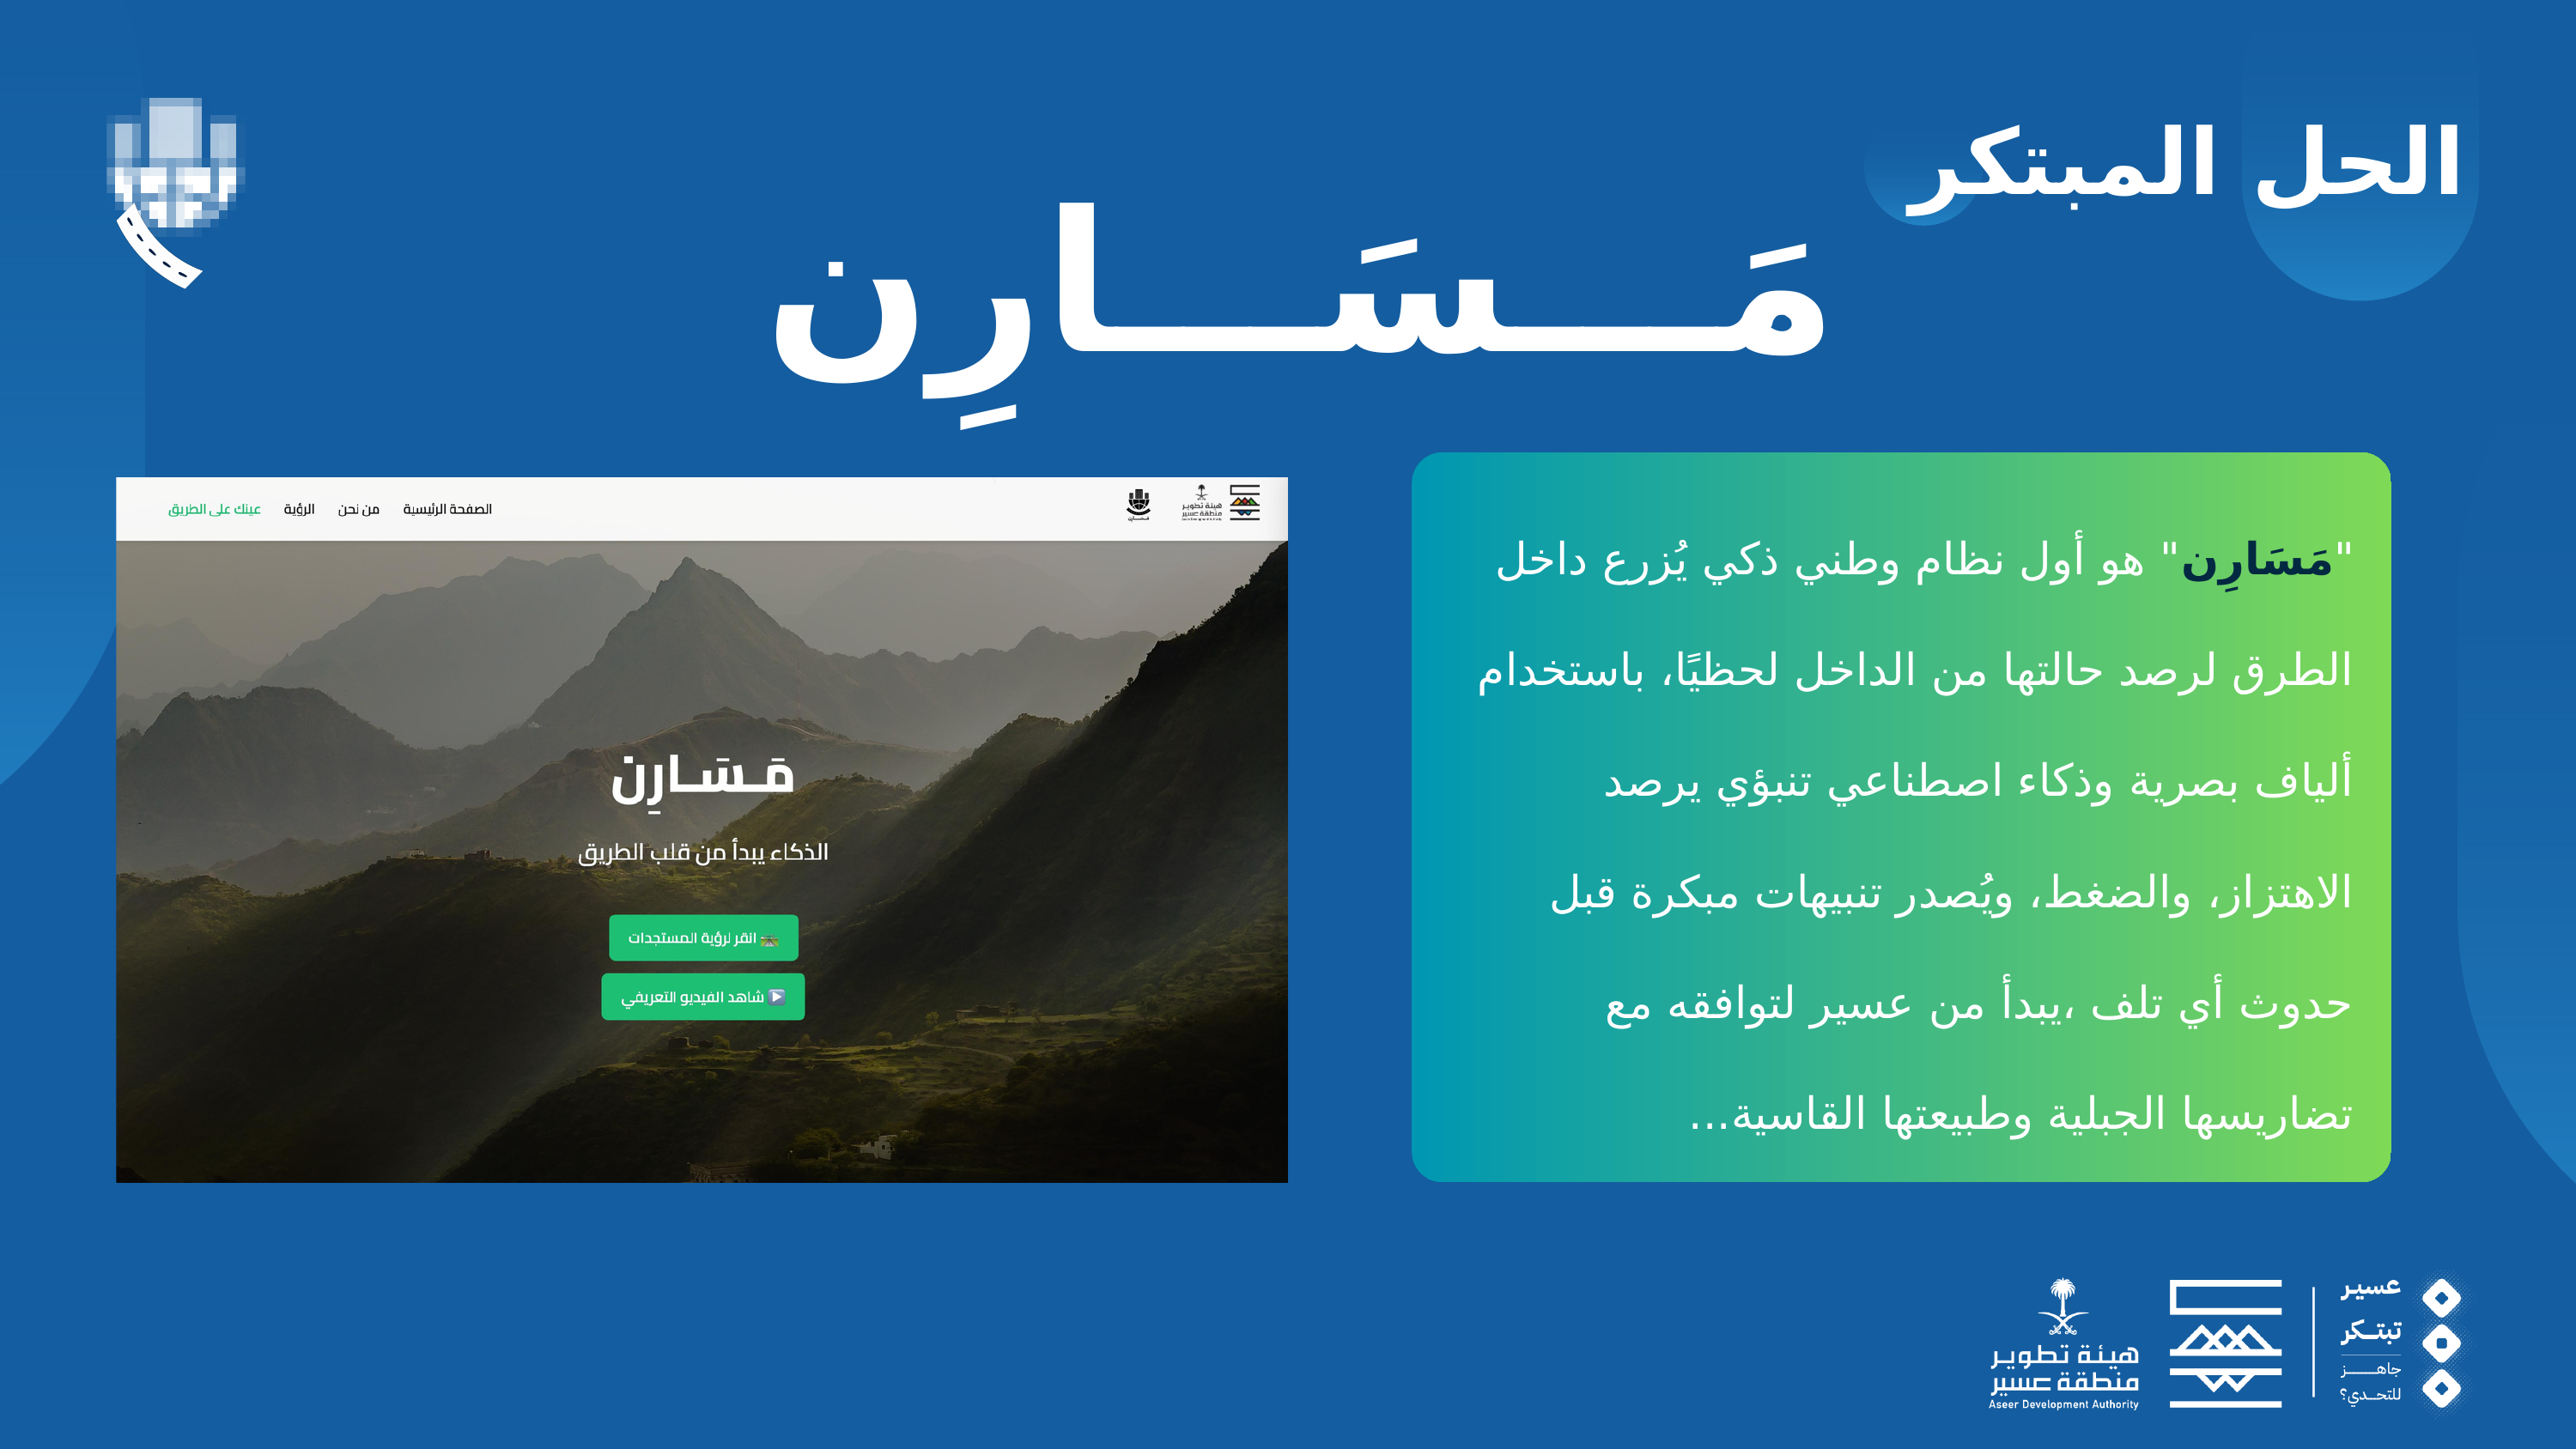

مَـــسَـــارِن

الحل المبتكر

"مَسَارِن" هو أول نظام وطني ذكي يُزرع داخل الطرق لرصد حالتها من الداخل لحظيًا، باستخدام ألياف بصرية وذكاء اصطناعي تنبؤي يرصد الاهتزاز، والضغط، ويُصدر تنبيهات مبكرة قبل حدوث أي تلف ،يبدأ من عسير لتوافقه مع تضاريسها الجبلية وطبيعتها القاسية...